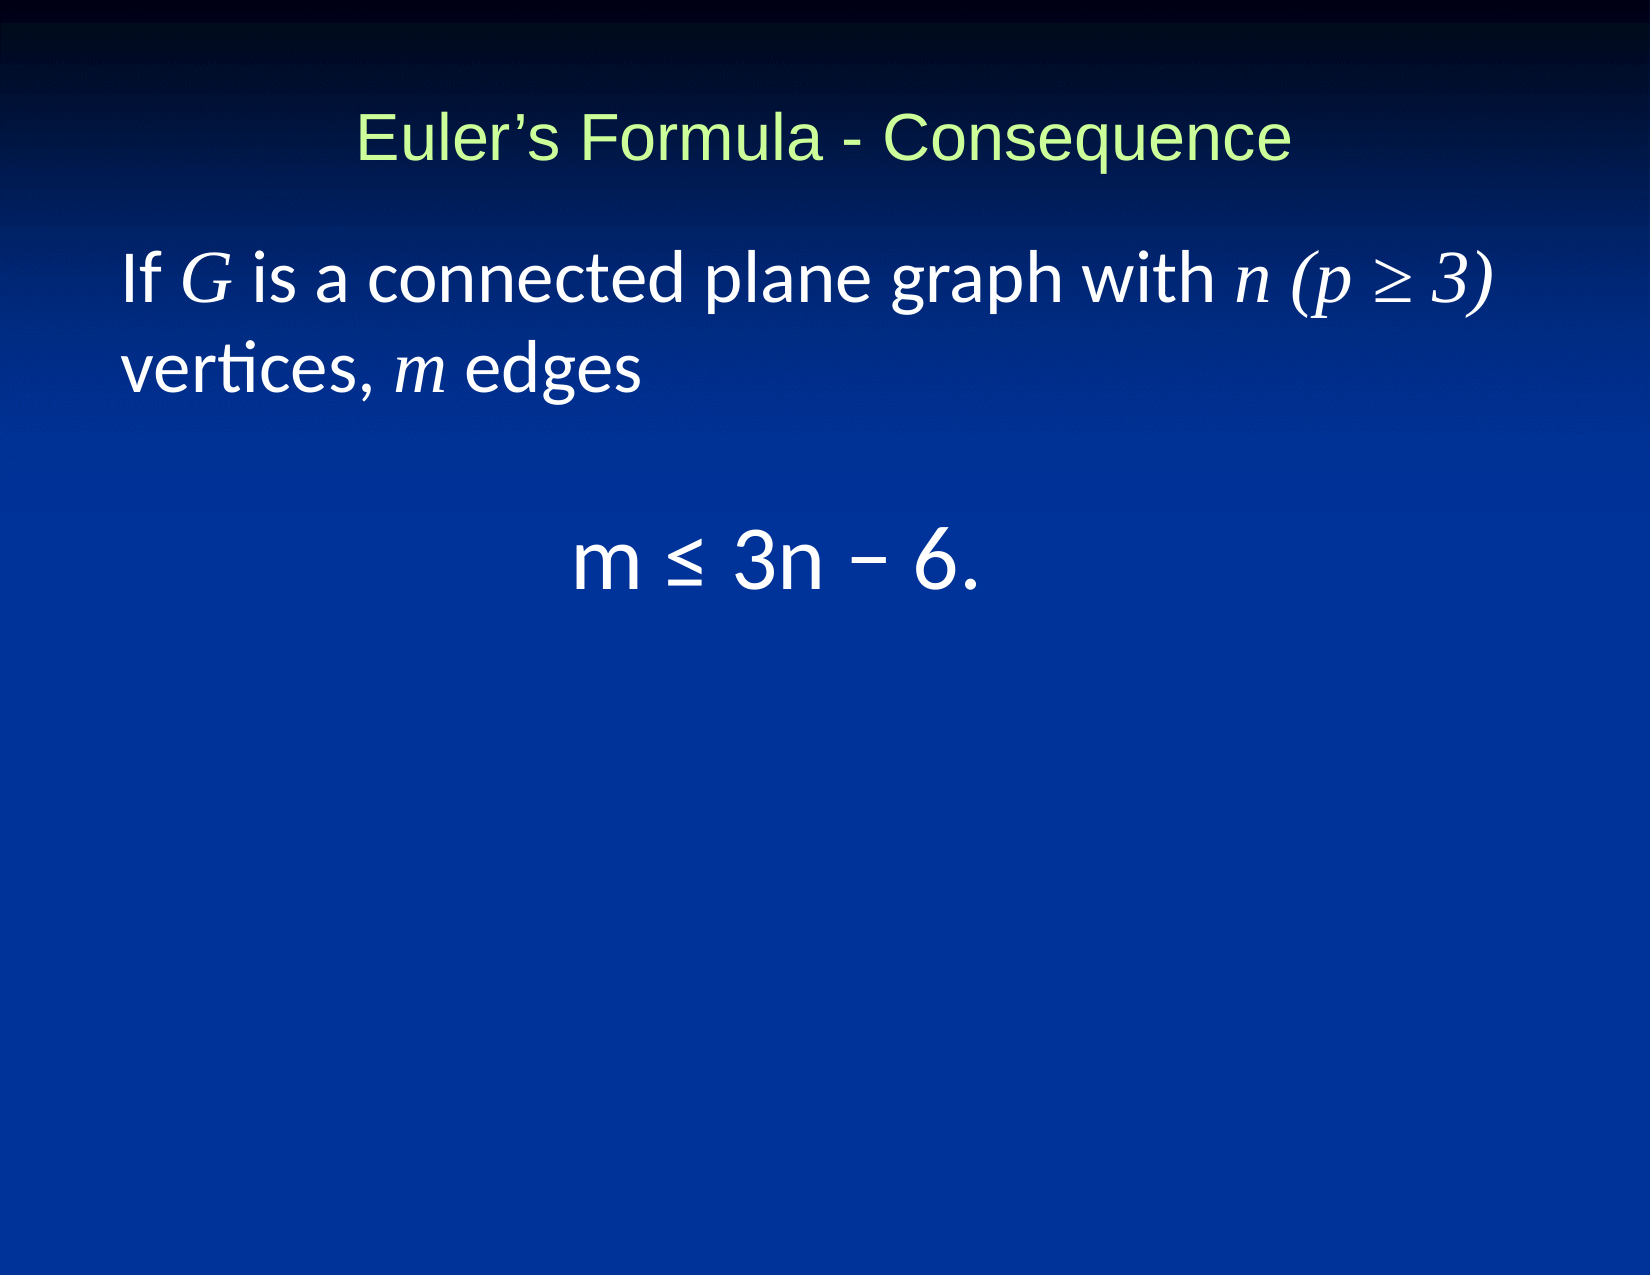

# Euler’s Formula - Consequence
If G is a connected plane graph with n (p ≥ 3) vertices, m edges
			m ≤ 3n − 6.